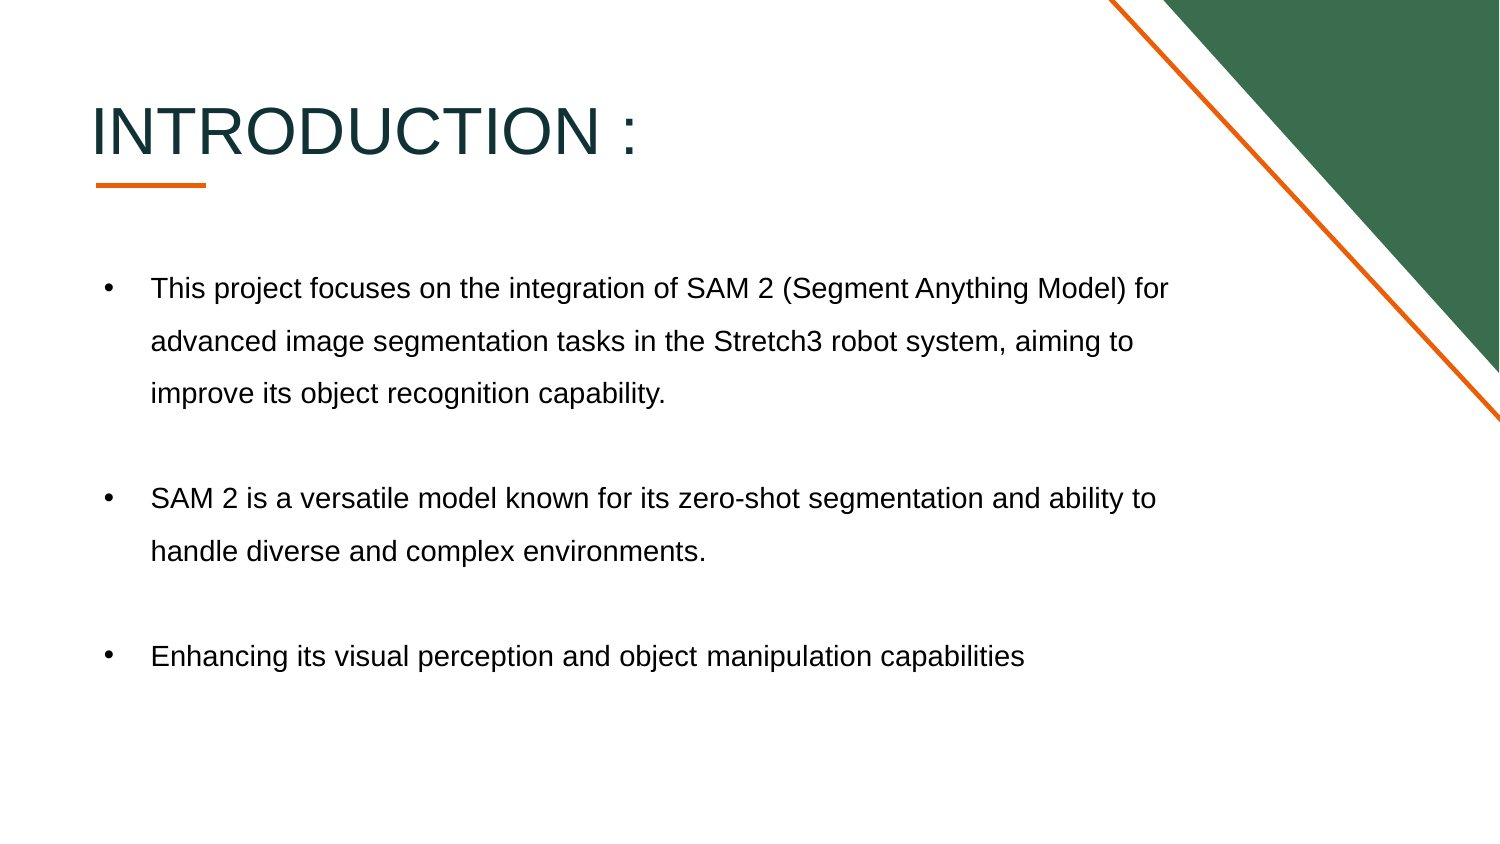

# INTRODUCTION :
This project focuses on the integration of SAM 2 (Segment Anything Model) for advanced image segmentation tasks in the Stretch3 robot system, aiming to improve its object recognition capability.

SAM 2 is a versatile model known for its zero-shot segmentation and ability to handle diverse and complex environments.

Enhancing its visual perception and object manipulation capabilities